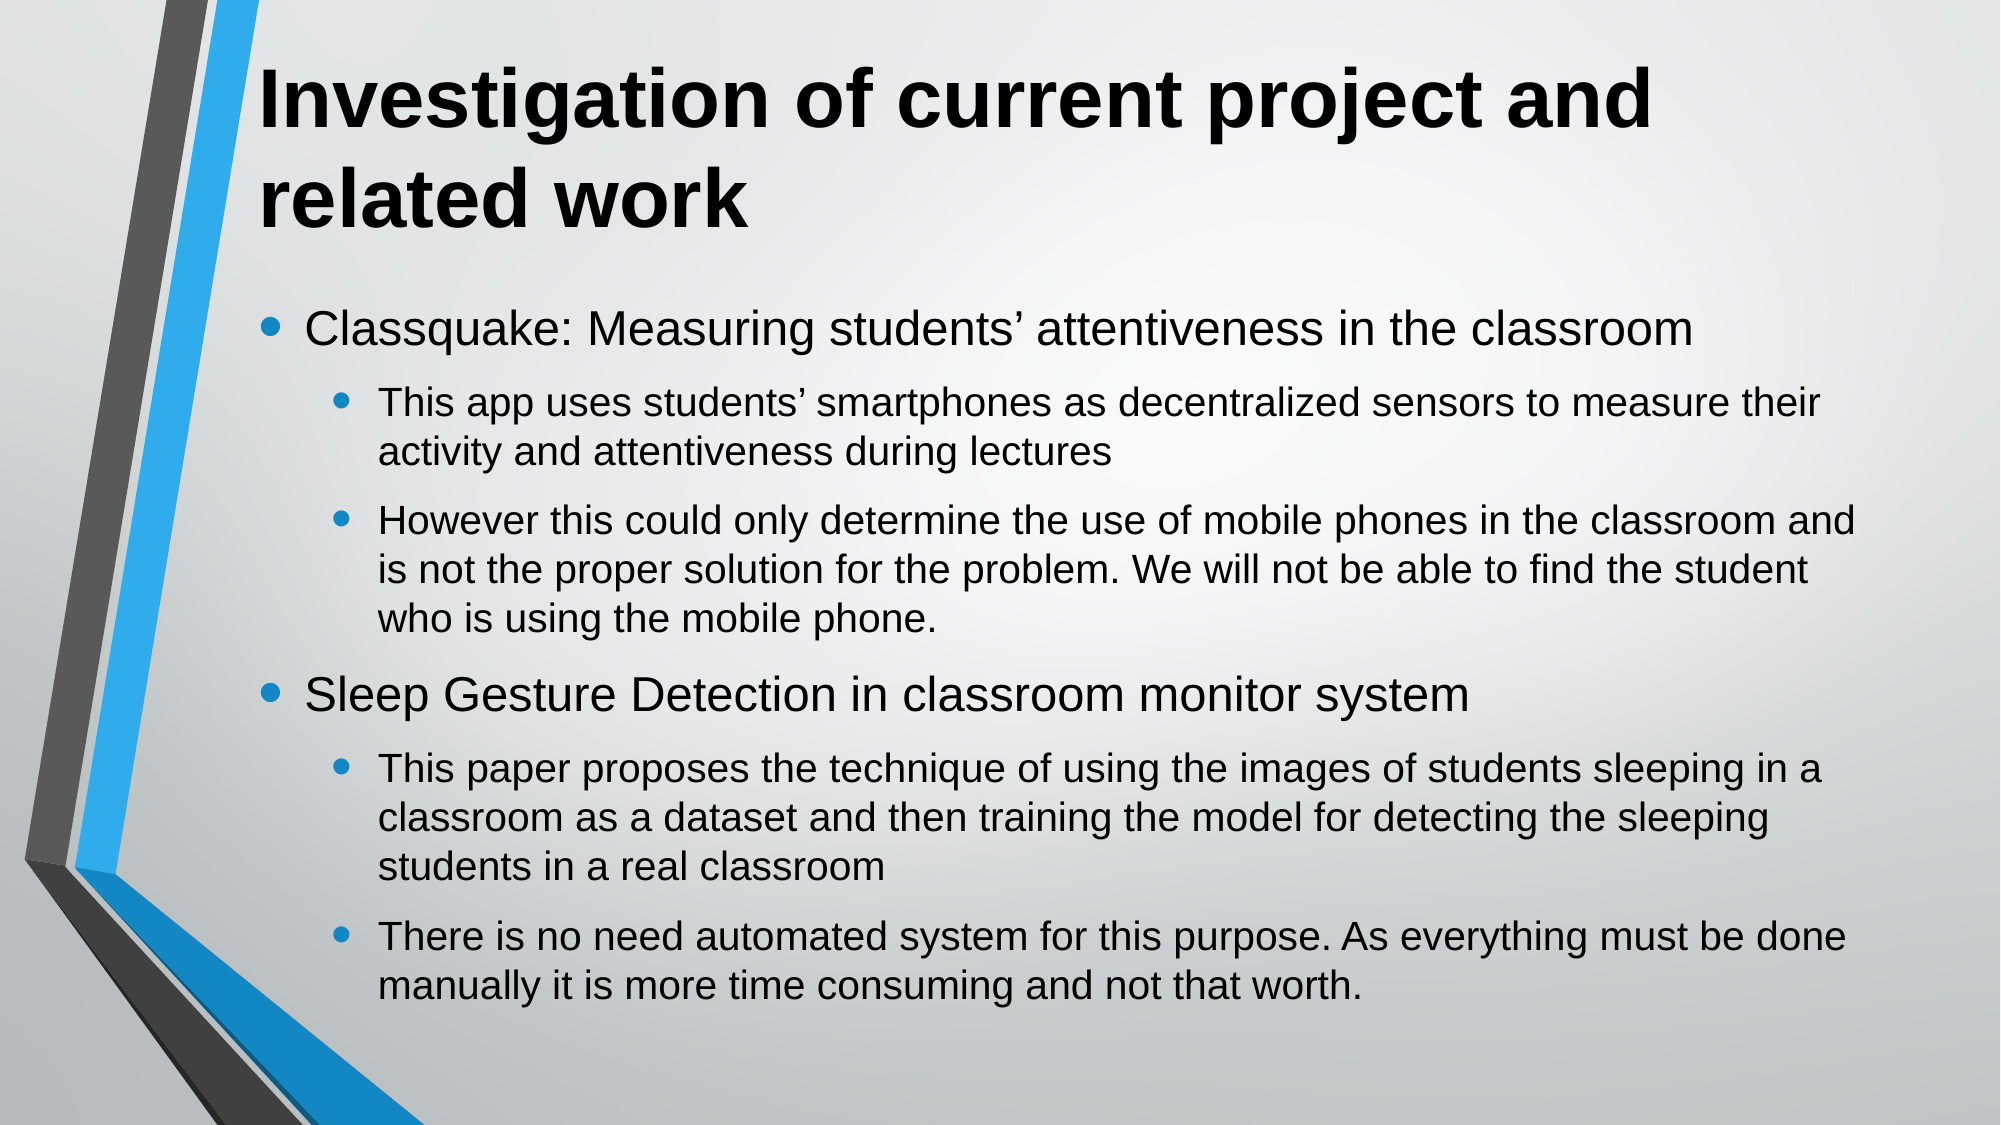

# Investigation of current project and related work
Classquake: Measuring students’ attentiveness in the classroom
This app uses students’ smartphones as decentralized sensors to measure their activity and attentiveness during lectures
However this could only determine the use of mobile phones in the classroom and is not the proper solution for the problem. We will not be able to find the student who is using the mobile phone.
Sleep Gesture Detection in classroom monitor system
This paper proposes the technique of using the images of students sleeping in a classroom as a dataset and then training the model for detecting the sleeping students in a real classroom
There is no need automated system for this purpose. As everything must be done manually it is more time consuming and not that worth.